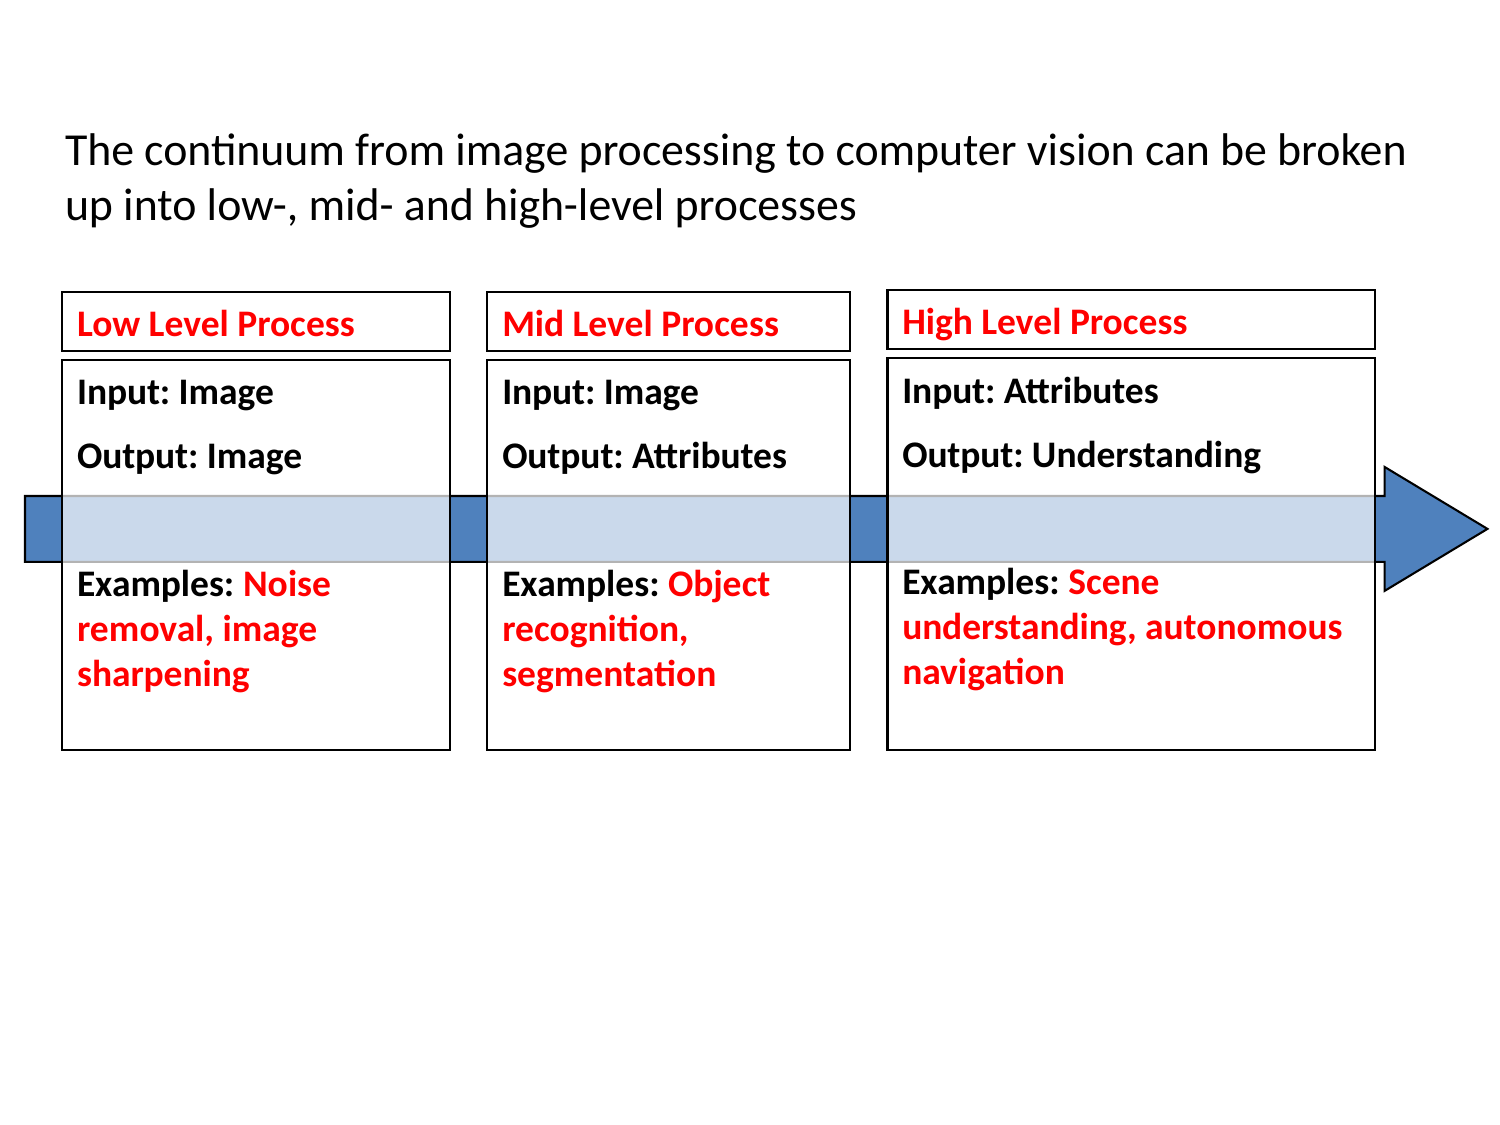

The continuum from image processing to computer vision can be broken up into low-, mid- and high-level processes
High Level Process
Input: Attributes
Output: Understanding

Examples: Scene understanding, autonomous navigation
Low Level Process
Input: Image
Output: Image

Examples: Noise removal, image sharpening
Mid Level Process
Input: Image
Output: Attributes

Examples: Object recognition, segmentation